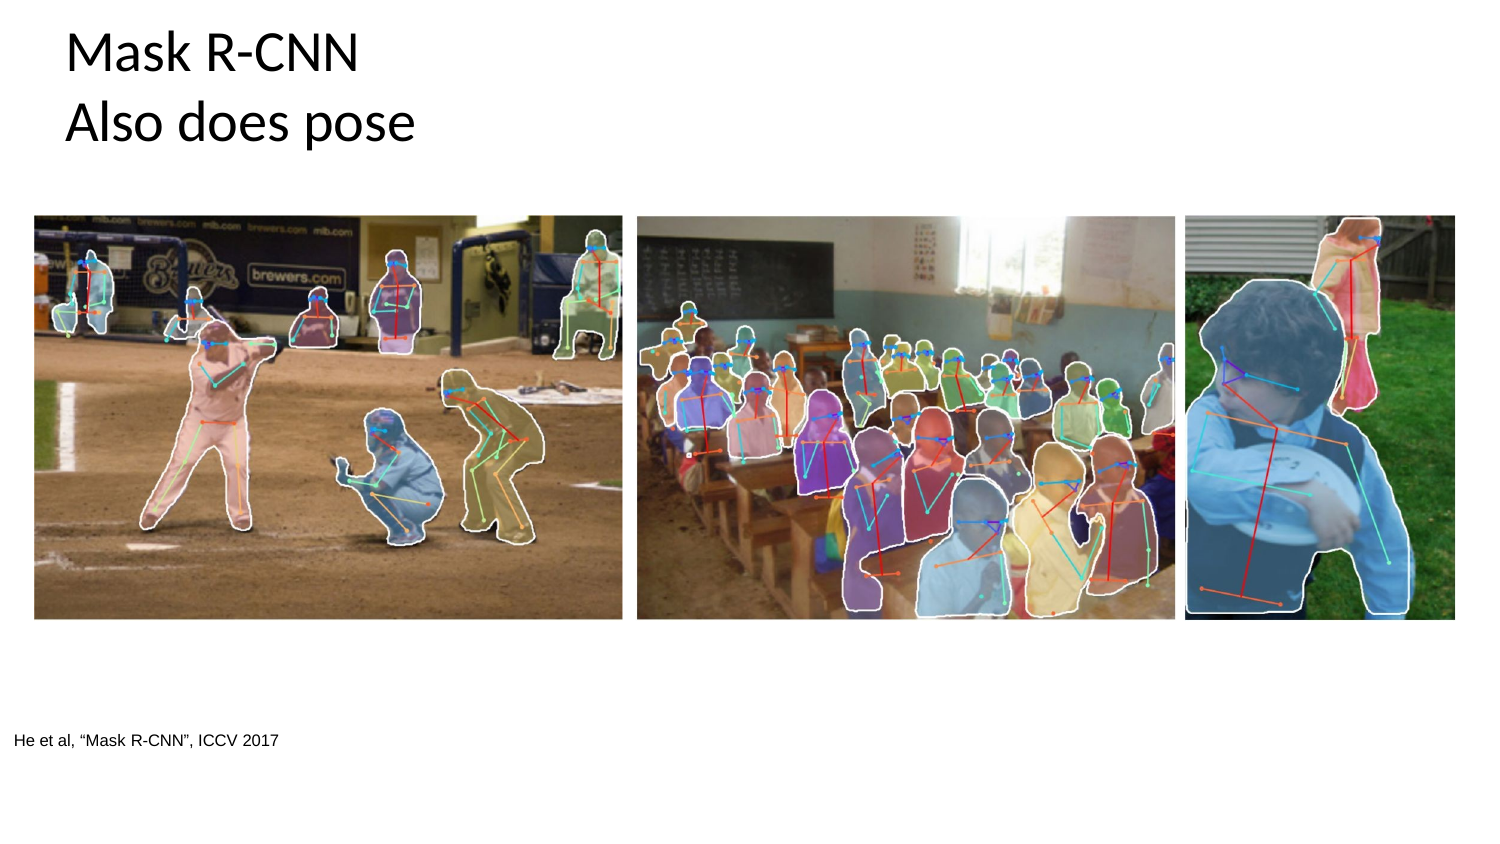

# Mask R-CNN  Also does pose

He et al, “Mask R-CNN”, ICCV 2017
May 14, 2019
86